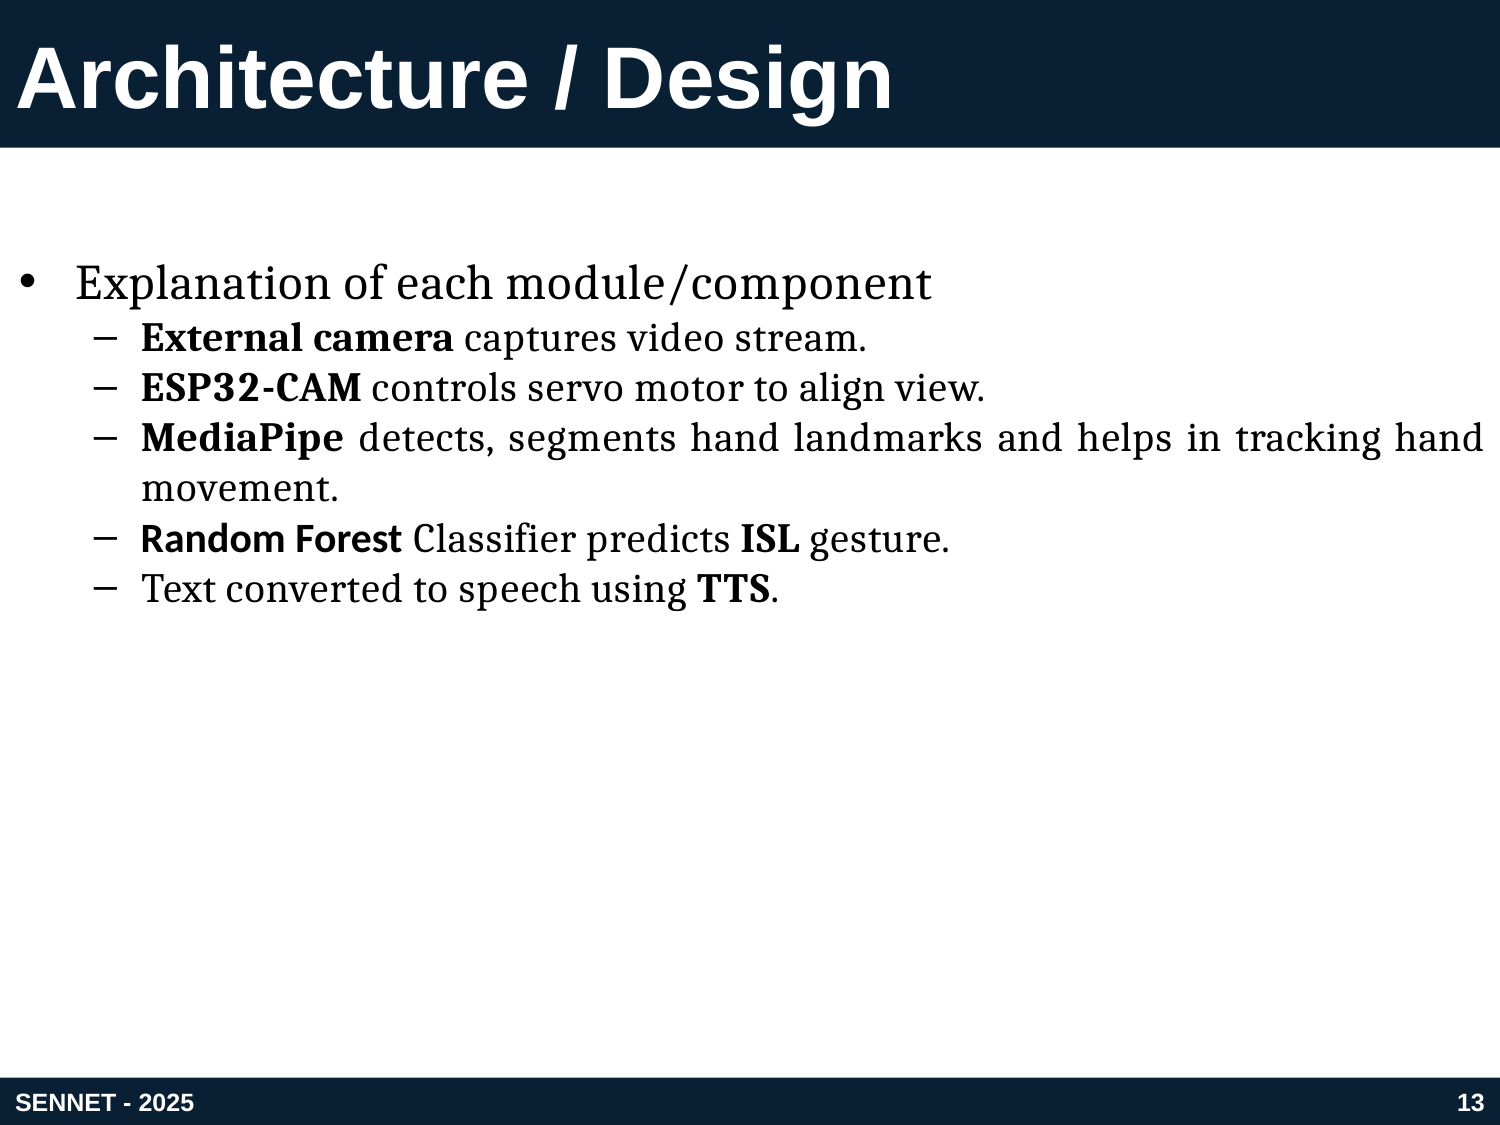

# Architecture / Design
Explanation of each module/component
External camera captures video stream.
ESP32-CAM controls servo motor to align view.
MediaPipe detects, segments hand landmarks and helps in tracking hand movement.
Random Forest Classifier predicts ISL gesture.
Text converted to speech using TTS.

SENNET - 2025
13